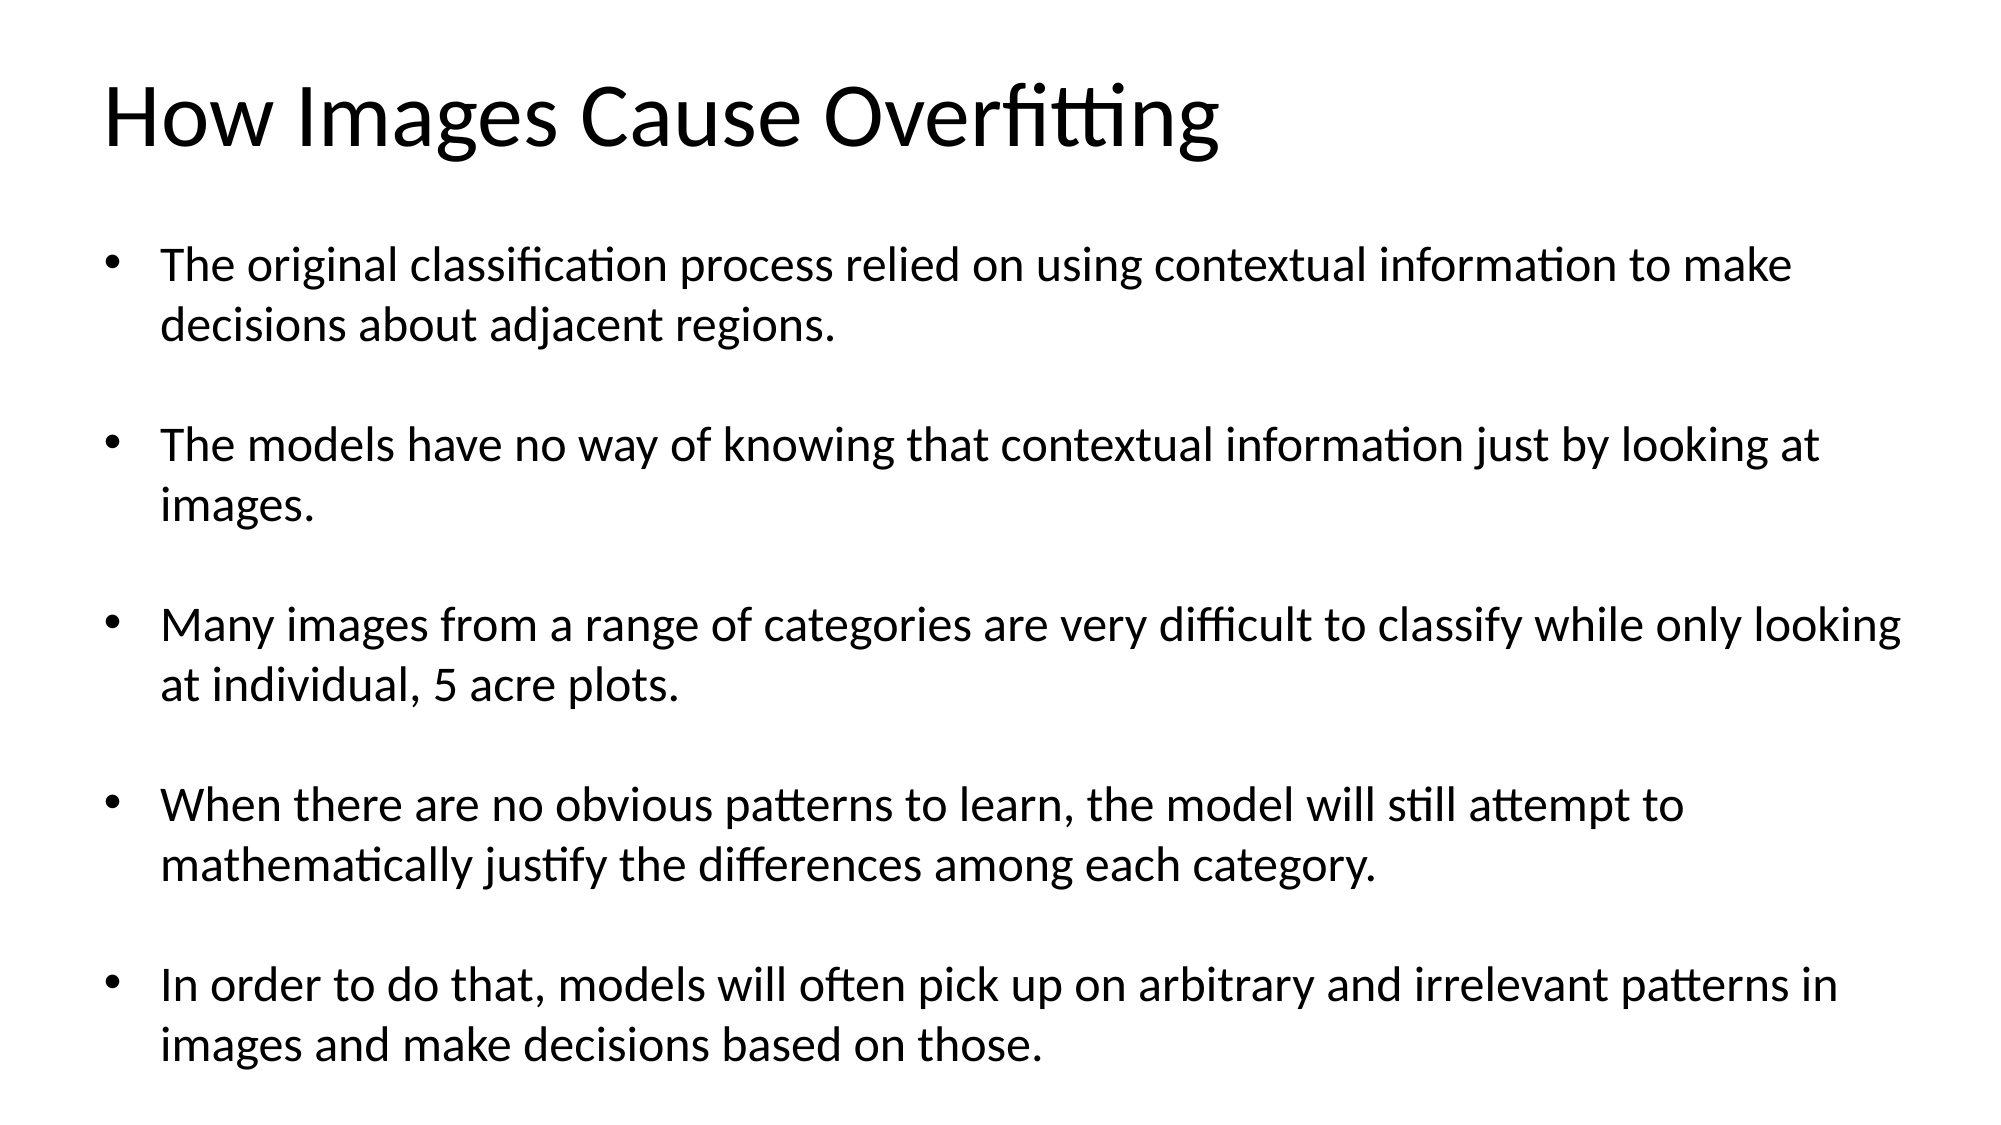

How Images Cause Overfitting
The original classification process relied on using contextual information to make decisions about adjacent regions.

The models have no way of knowing that contextual information just by looking at images.

Many images from a range of categories are very difficult to classify while only looking at individual, 5 acre plots.

When there are no obvious patterns to learn, the model will still attempt to mathematically justify the differences among each category.
In order to do that, models will often pick up on arbitrary and irrelevant patterns in images and make decisions based on those.